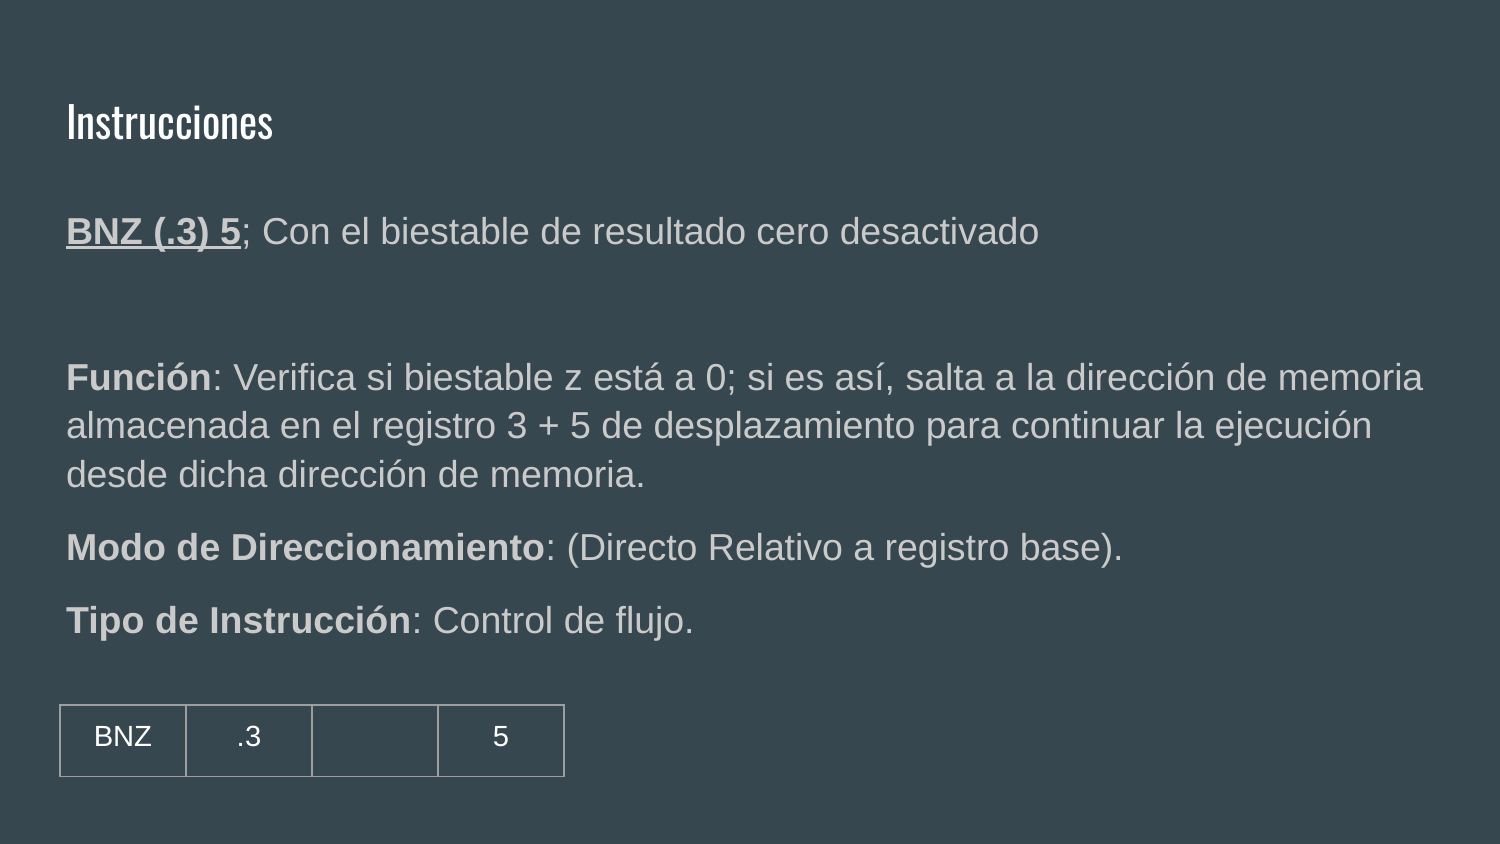

# Instrucciones
BNZ (.3) 5; Con el biestable de resultado cero desactivado

Función: Verifica si biestable z está a 0; si es así, salta a la dirección de memoria almacenada en el registro 3 + 5 de desplazamiento para continuar la ejecución desde dicha dirección de memoria.
Modo de Direccionamiento: (Directo Relativo a registro base).
Tipo de Instrucción: Control de flujo.
| BNZ | .3 |  | 5 |
| --- | --- | --- | --- |